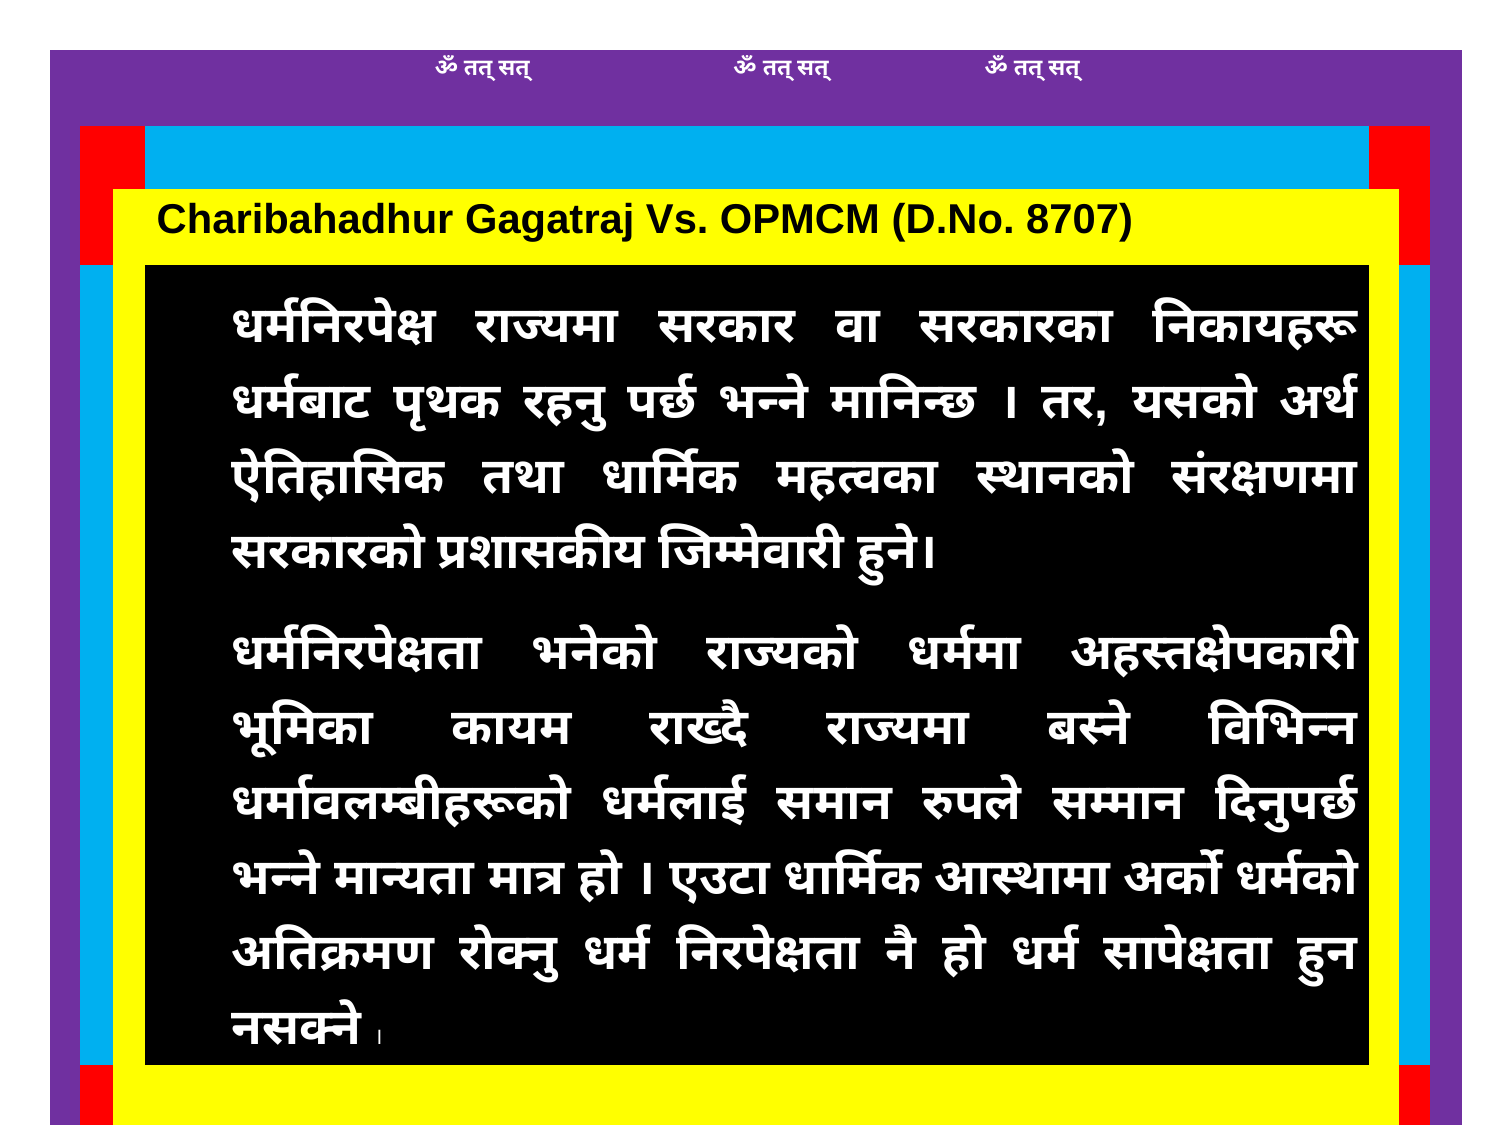

|  |  |  | ॐ तत् सत् ॐ तत् सत् ॐ तत् सत् |  |  |  |
| --- | --- | --- | --- | --- | --- | --- |
|  |  |  |  |  |  |  |
|  |  |  | Charibahadhur Gagatraj Vs. OPMCM (D.No. 8707) |  |  |  |
|  |  |  | धर्मनिरपेक्ष राज्यमा सरकार वा सरकारका निकायहरू धर्मबाट पृथक रहनु पर्छ भन्ने मानिन्छ । तर, यसको अर्थ ऐतिहासिक तथा धार्मिक महत्वका स्थानको संरक्षणमा सरकारको प्रशासकीय जिम्मेवारी हुने। धर्मनिरपेक्षता भनेको राज्यको धर्ममा अहस्तक्षेपकारी भूमिका कायम राख्दै राज्यमा बस्ने विभिन्न धर्मावलम्बीहरूको धर्मलाई समान रुपले सम्मान दिनुपर्छ भन्ने मान्यता मात्र हो । एउटा धार्मिक आस्थामा अर्को धर्मको अतिक्रमण रोक्नु धर्म निरपेक्षता नै हो धर्म सापेक्षता हुन नसक्ने । |  |  |  |
|  |  |  |  |  |  |  |
|  |  |  |  |  |  |  |
|  |  |  | सत्यम् शिवम् सुन्दरम् |  |  |  |
75